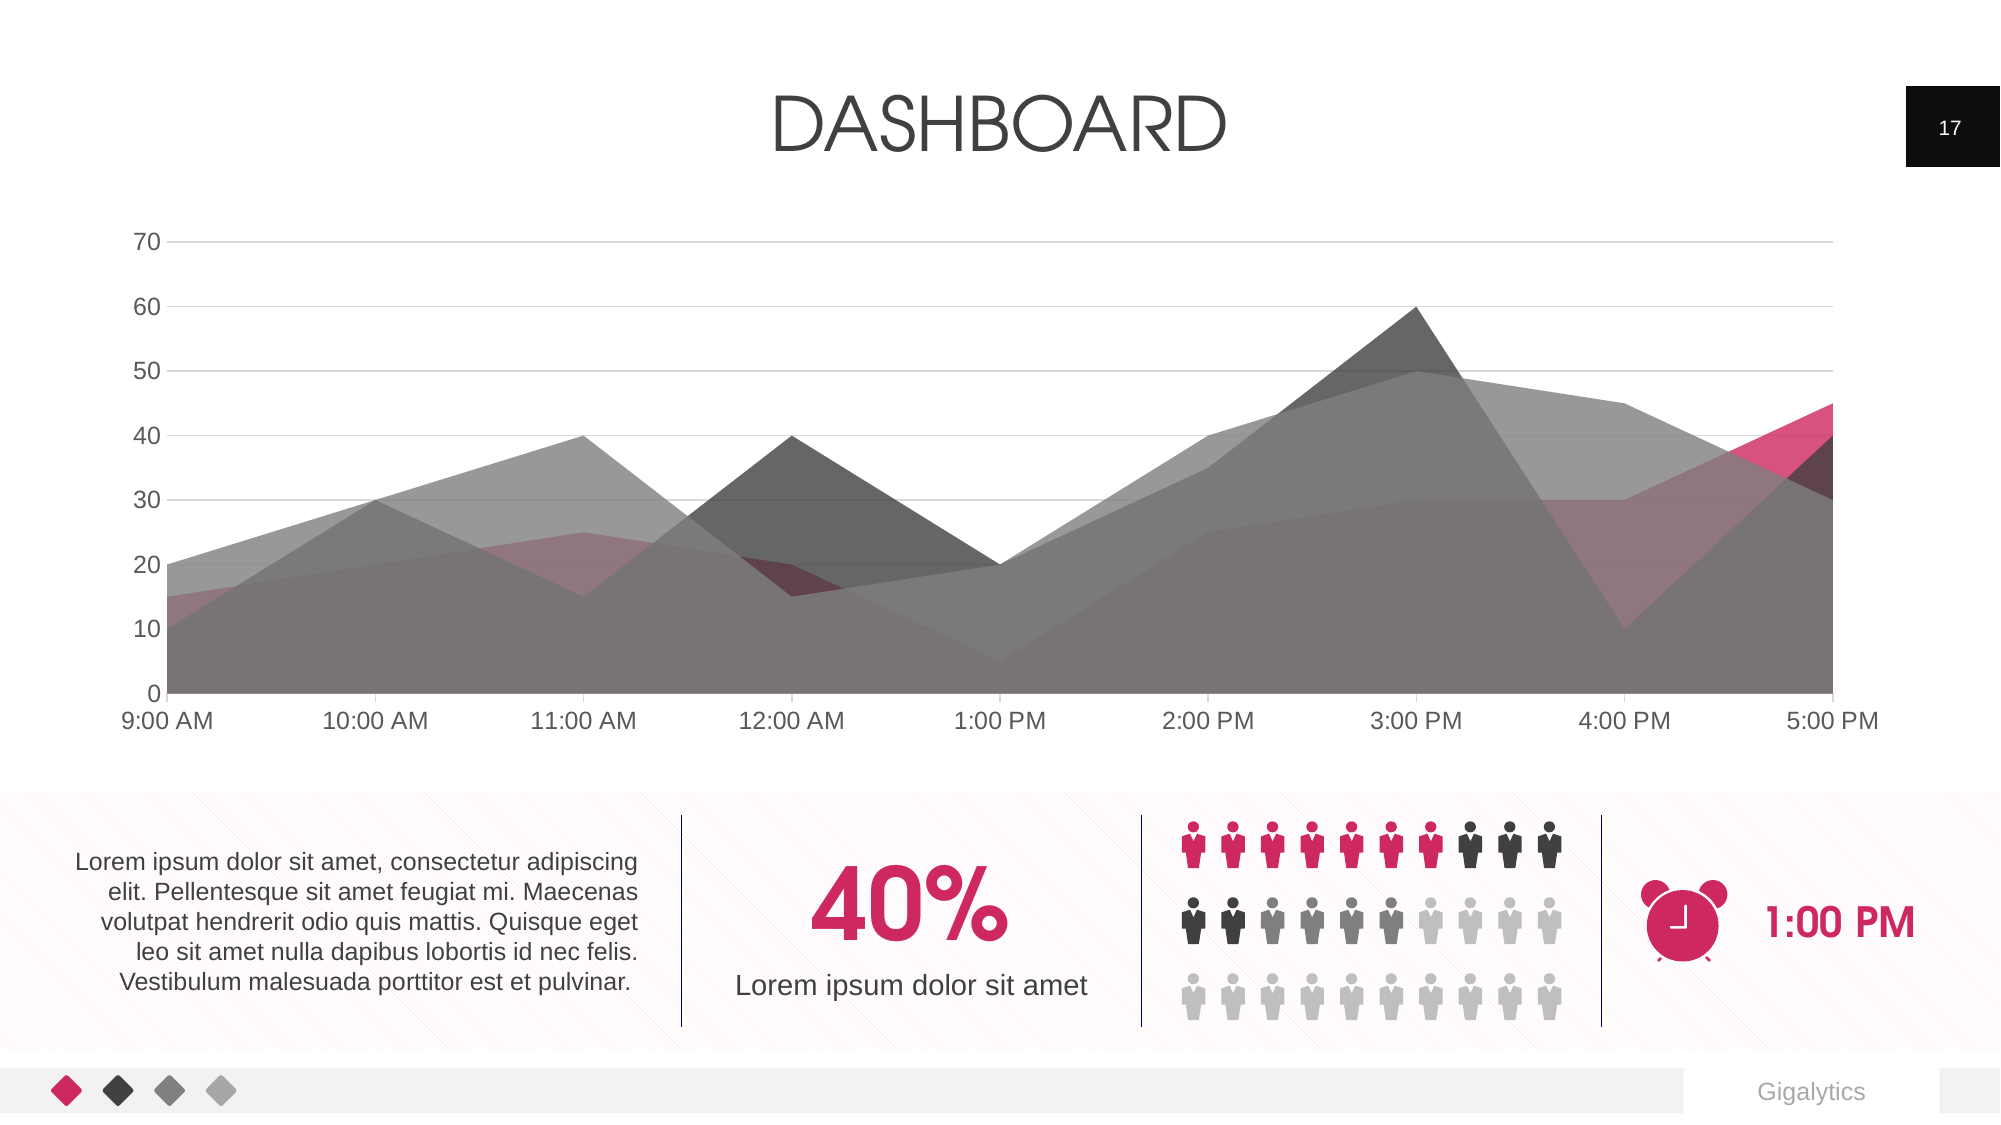

# dashboard
17

### Chart

| Category | Series 1 | Series 2 | Series 3 |
|---|---|---|---|
| 0.375 | 20.0 | 10.0 | 15.0 |
| 0.41666666666666669 | 30.0 | 30.0 | 20.0 |
| 0.45833333333333331 | 40.0 | 15.0 | 25.0 |
| 0 | 15.0 | 40.0 | 20.0 |
| 0.54166666666666663 | 20.0 | 20.0 | 5.0 |
| 0.58333333333333337 | 40.0 | 35.0 | 25.0 |
| 0.625 | 50.0 | 60.0 | 30.0 |
| 0.66666666666666663 | 45.0 | 10.0 | 30.0 |
| 0.70833333333333337 | 30.0 | 40.0 | 45.0 |

40%
Lorem ipsum dolor sit amet, consectetur adipiscing elit. Pellentesque sit amet feugiat mi. Maecenas volutpat hendrerit odio quis mattis. Quisque eget leo sit amet nulla dapibus lobortis id nec felis. Vestibulum malesuada porttitor est et pulvinar.

1:00 PM

Lorem ipsum dolor sit amet

Gigalytics